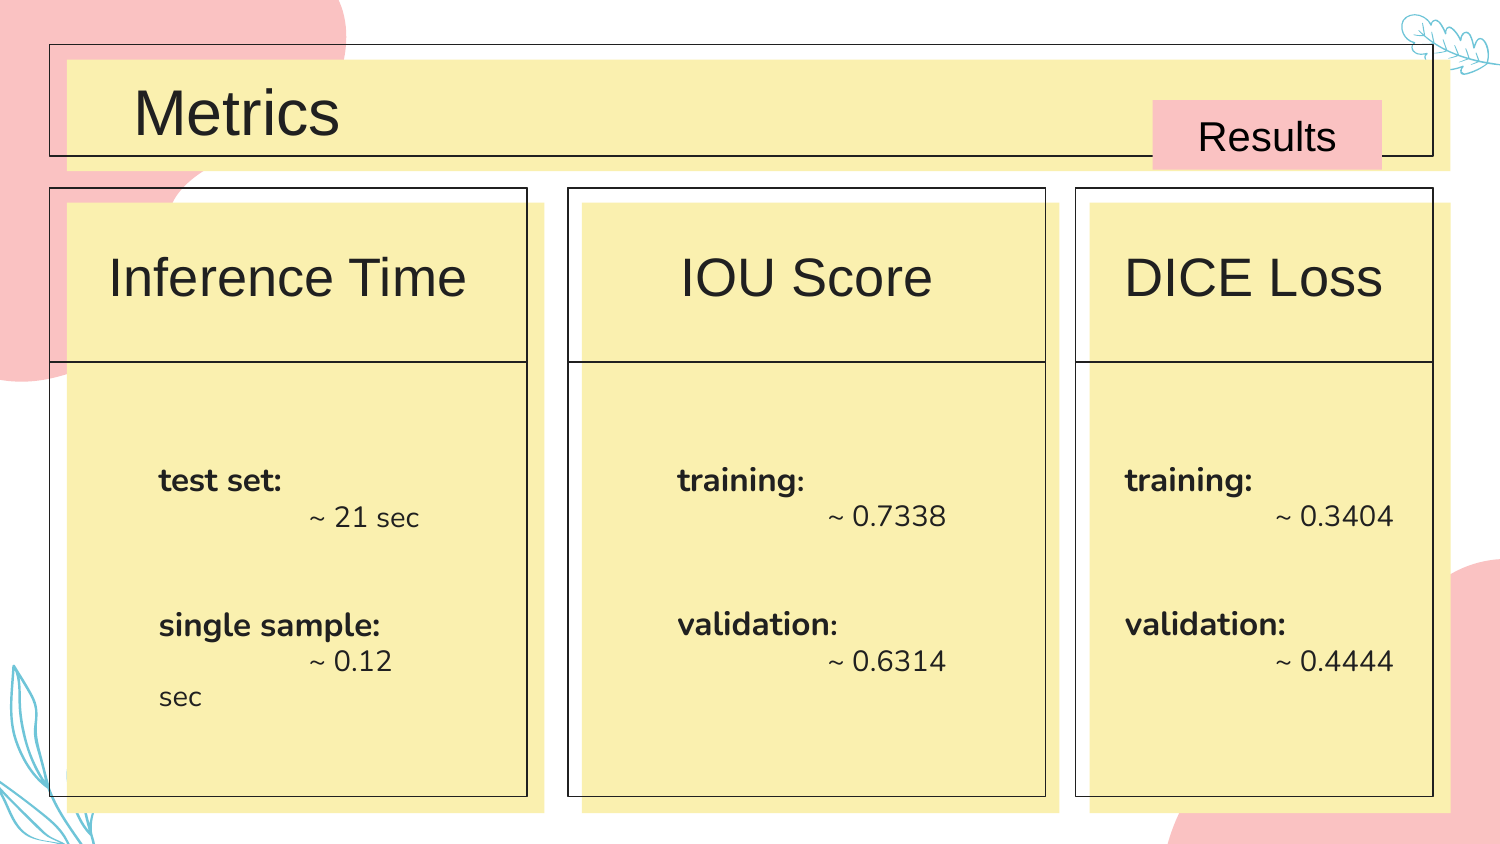

Metrics
Results
#

DICE Loss
IOU Score
Inference Time
training:
	~ 0.7338

validation:
	~ 0.6314

training:
	~ 0.3404

validation:
	~ 0.4444

test set:
	~ 21 sec

single sample:
	~ 0.12 sec